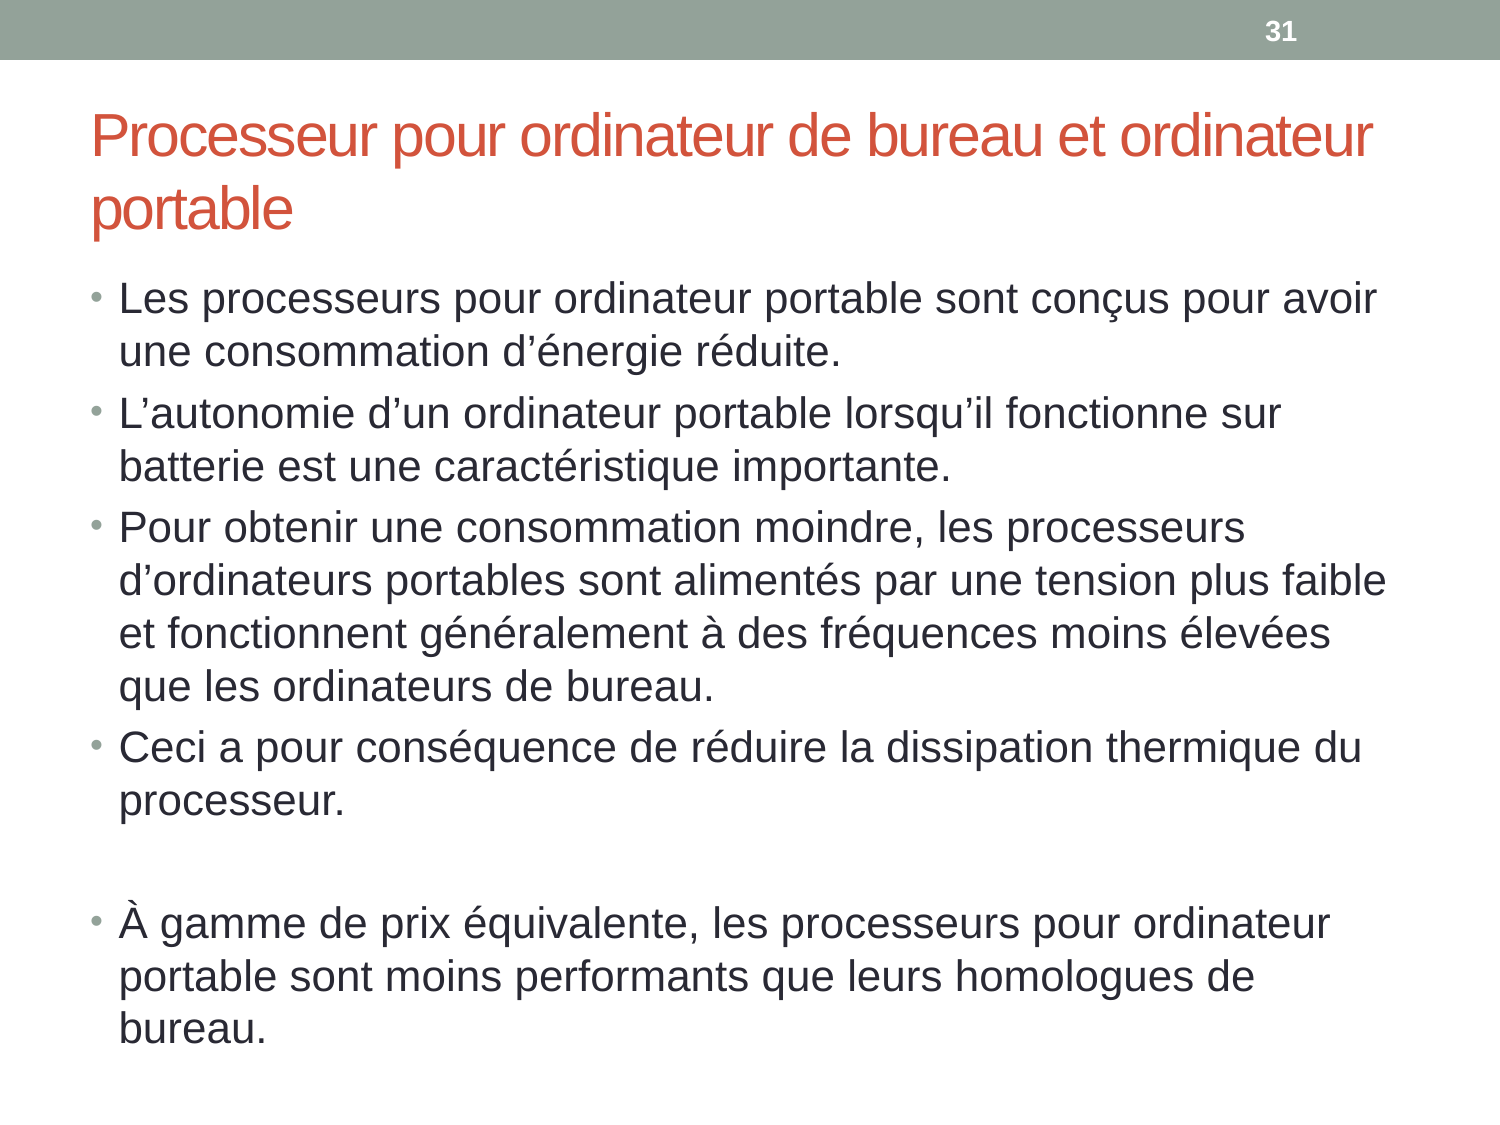

31
# Processeur pour ordinateur de bureau et ordinateur portable
Les processeurs pour ordinateur portable sont conçus pour avoir une consommation d’énergie réduite.
L’autonomie d’un ordinateur portable lorsqu’il fonctionne sur batterie est une caractéristique importante.
Pour obtenir une consommation moindre, les processeurs d’ordinateurs portables sont alimentés par une tension plus faible et fonctionnent généralement à des fréquences moins élevées que les ordinateurs de bureau.
Ceci a pour conséquence de réduire la dissipation thermique du processeur.

À gamme de prix équivalente, les processeurs pour ordinateur portable sont moins performants que leurs homologues de bureau.